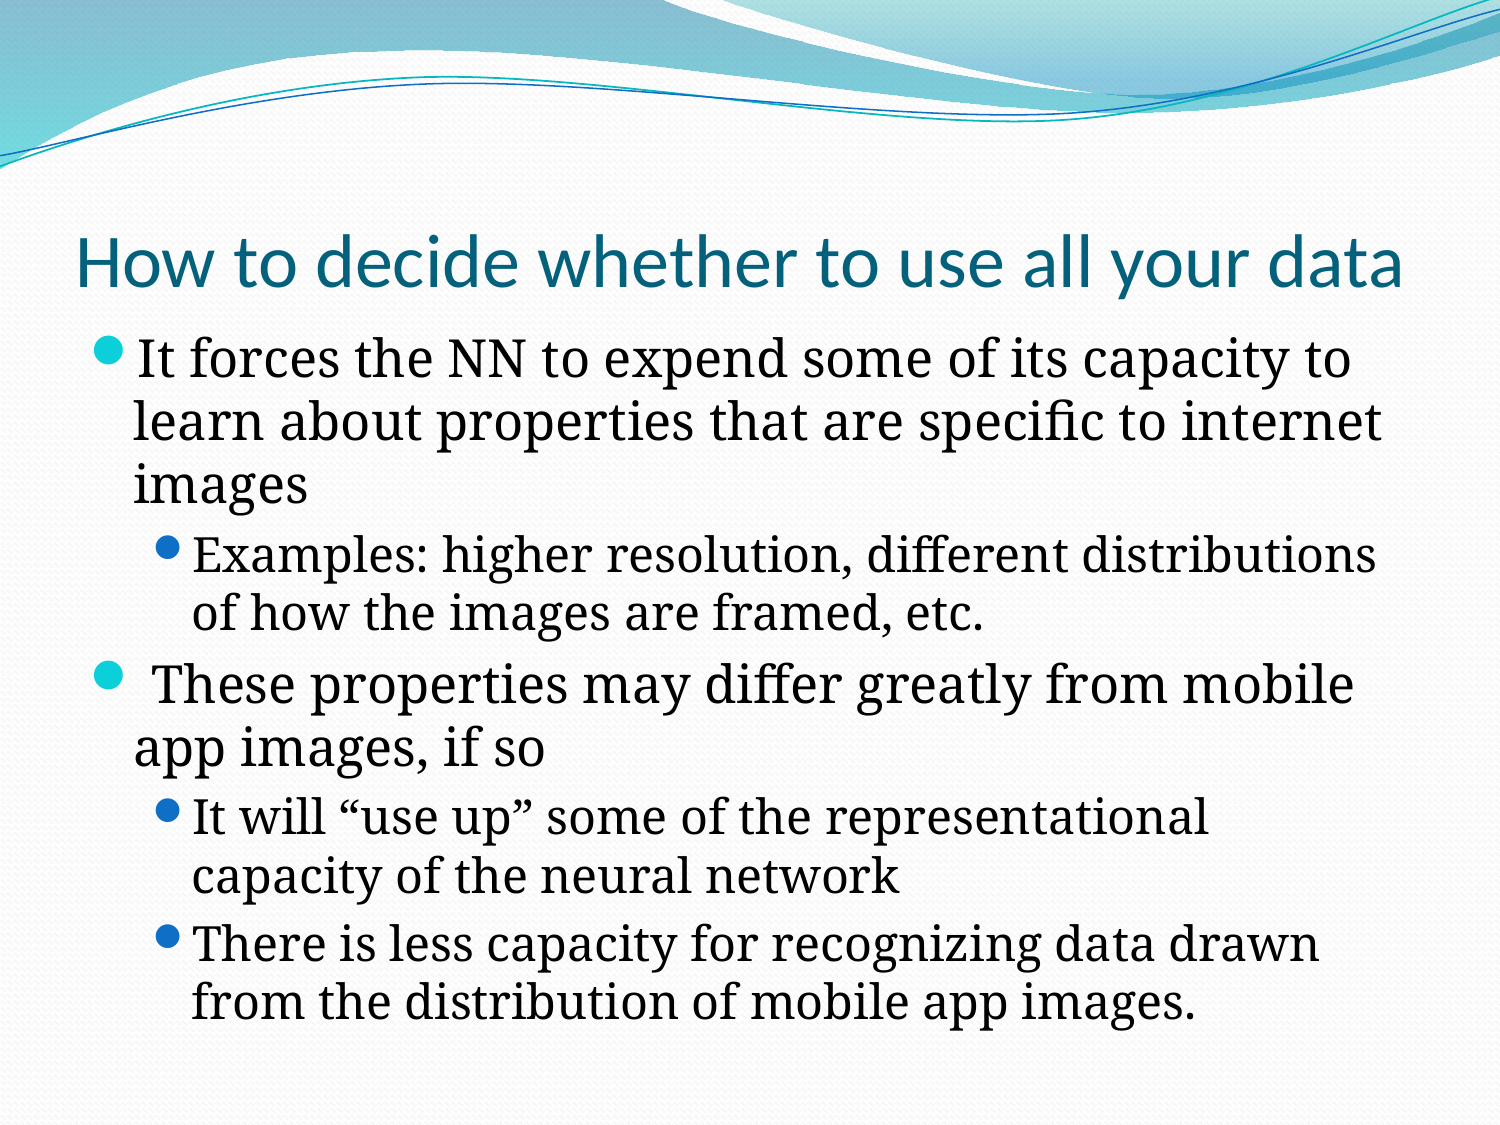

# How to decide whether to use all your data
It forces the NN to expend some of its capacity to learn about properties that are specific to internet images
Examples: higher resolution, different distributions of how the images are framed, etc.
 These properties may differ greatly from mobile app images, if so
It will “use up” some of the representational capacity of the neural network
There is less capacity for recognizing data drawn from the distribution of mobile app images.